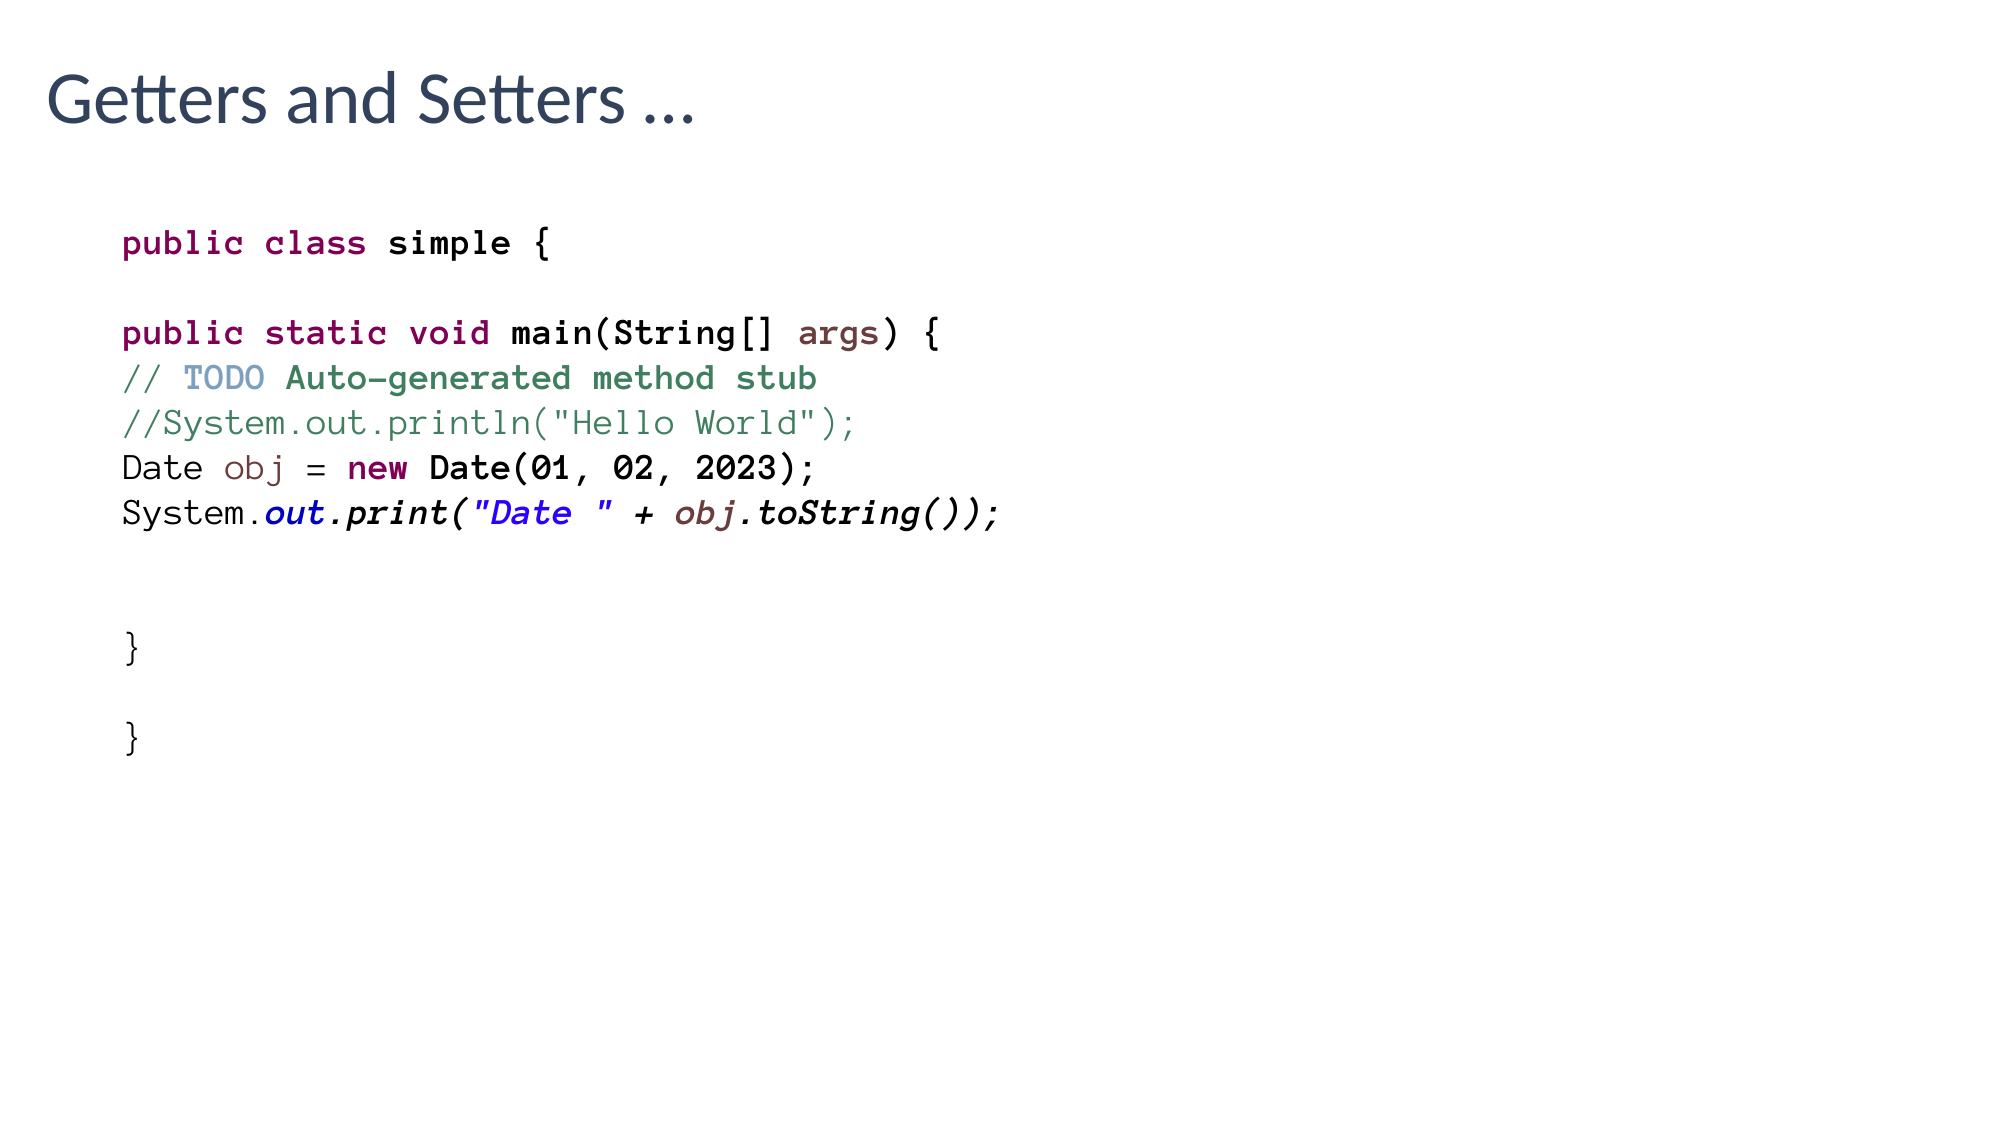

Getters and Setters …
public class simple {

public static void main(String[] args) {
// TODO Auto-generated method stub
//System.out.println("Hello World");
Date obj = new Date(01, 02, 2023);
System.out.print("Date " + obj.toString());

}

}